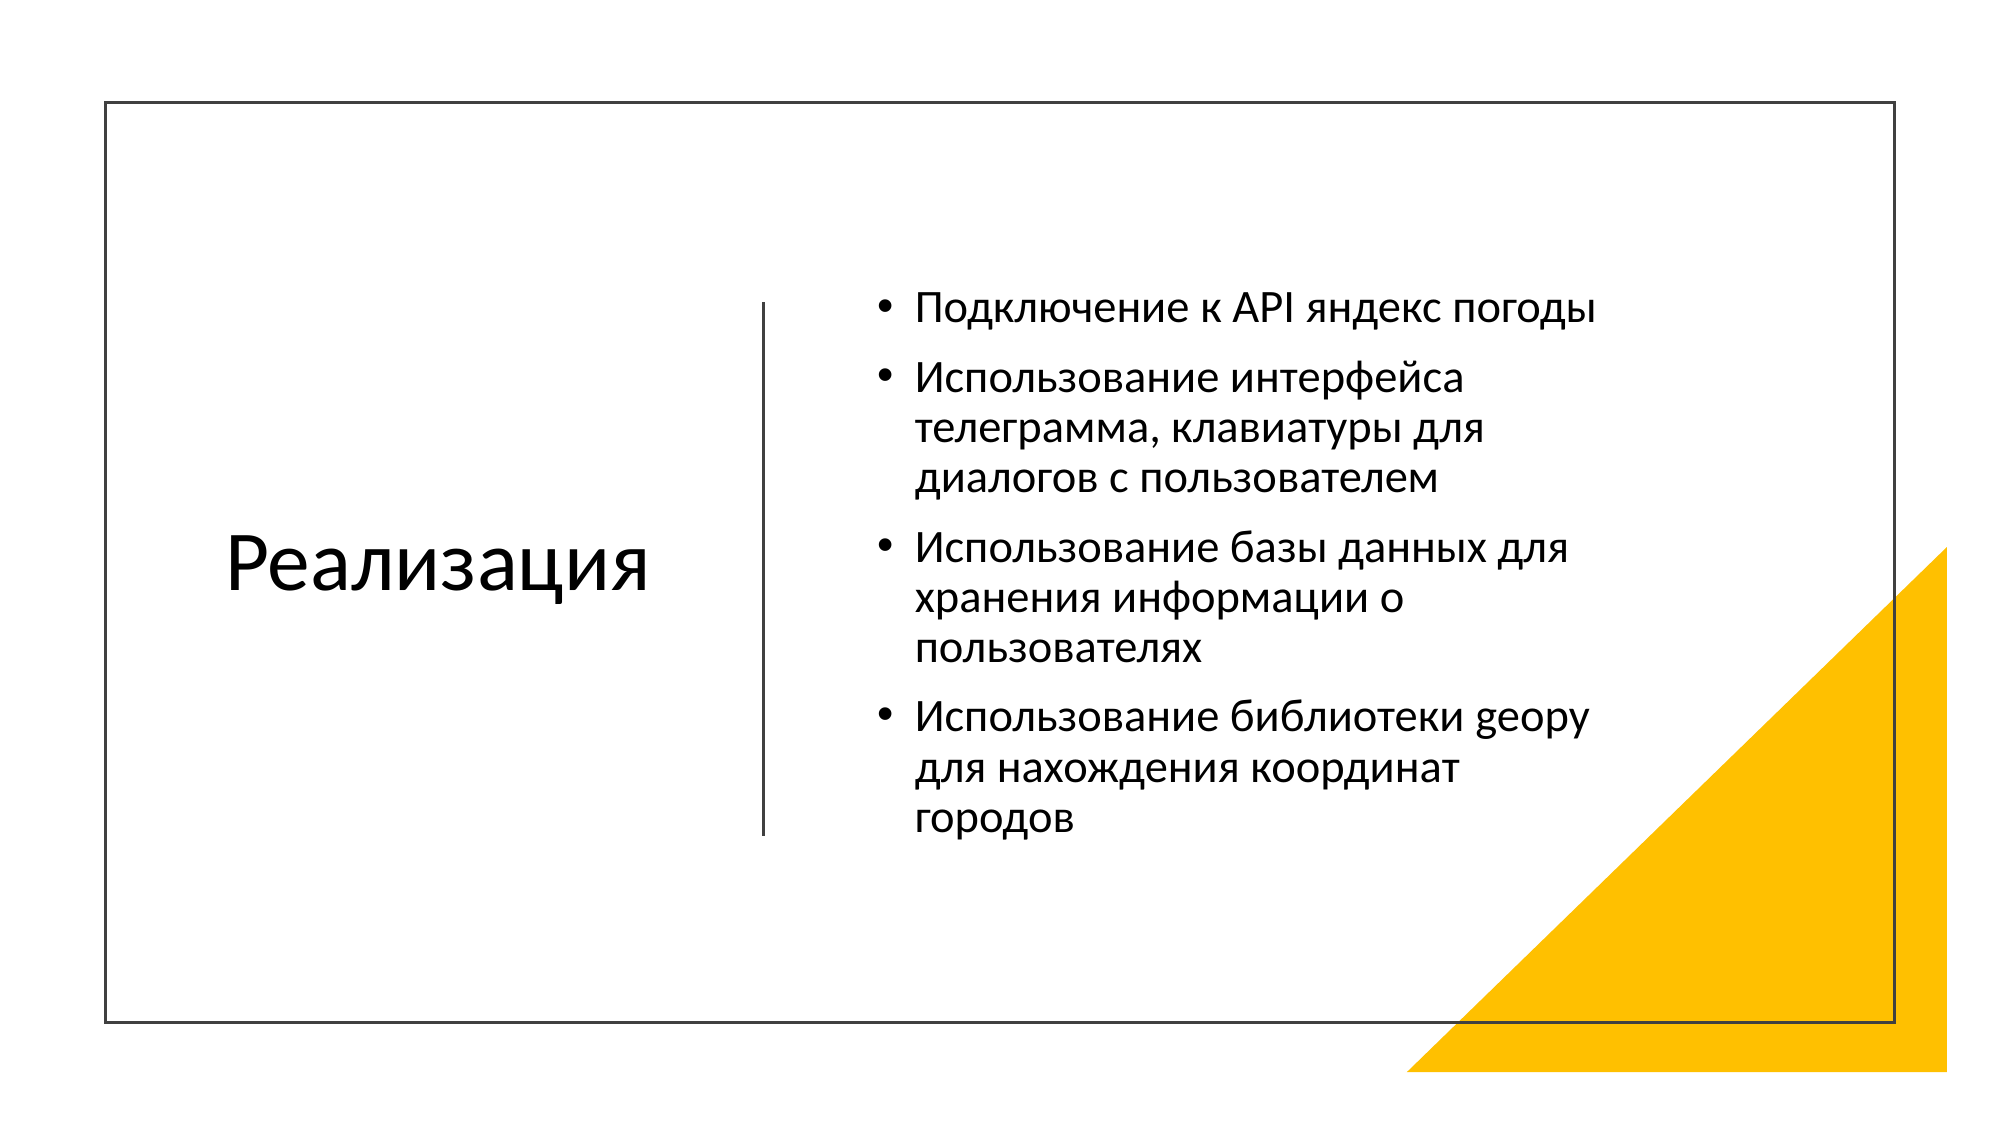

# Реализация
Подключение к API яндекс погоды
Использование интерфейса телеграмма, клавиатуры для диалогов с пользователем
Использование базы данных для хранения информации о пользователях
Использование библиотеки geopy для нахождения координат городов